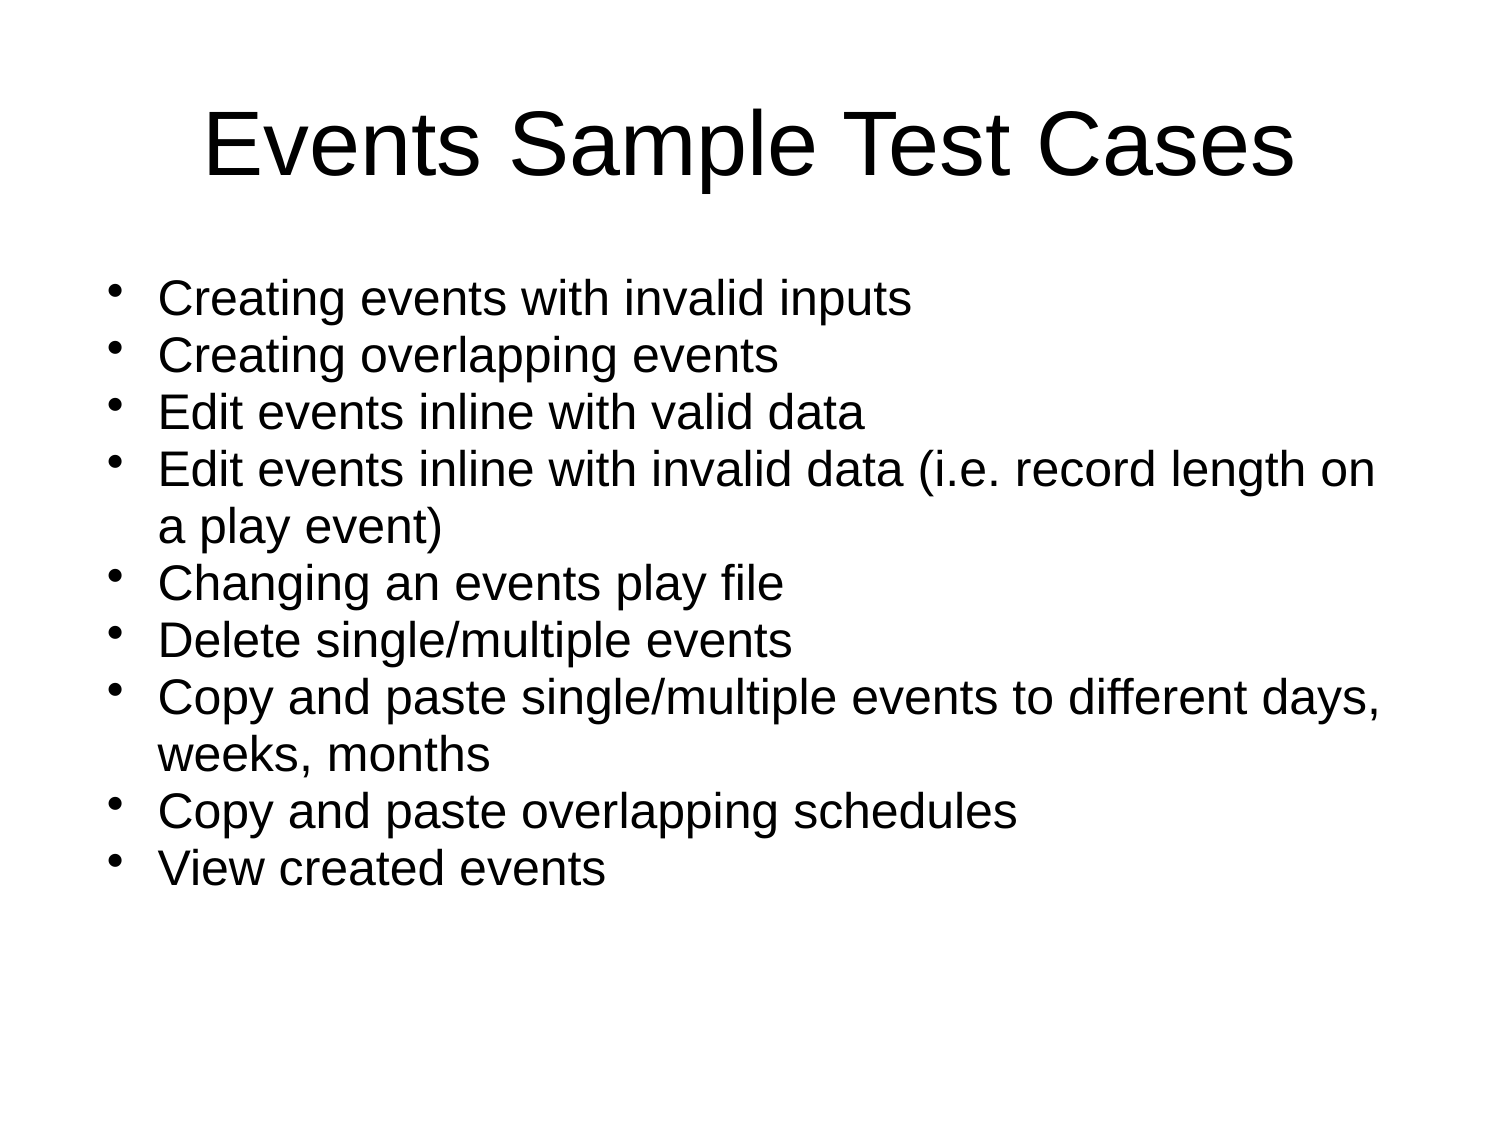

# Events Sample Test Cases
Creating events with invalid inputs
Creating overlapping events
Edit events inline with valid data
Edit events inline with invalid data (i.e. record length on a play event)
Changing an events play file
Delete single/multiple events
Copy and paste single/multiple events to different days, weeks, months
Copy and paste overlapping schedules
View created events